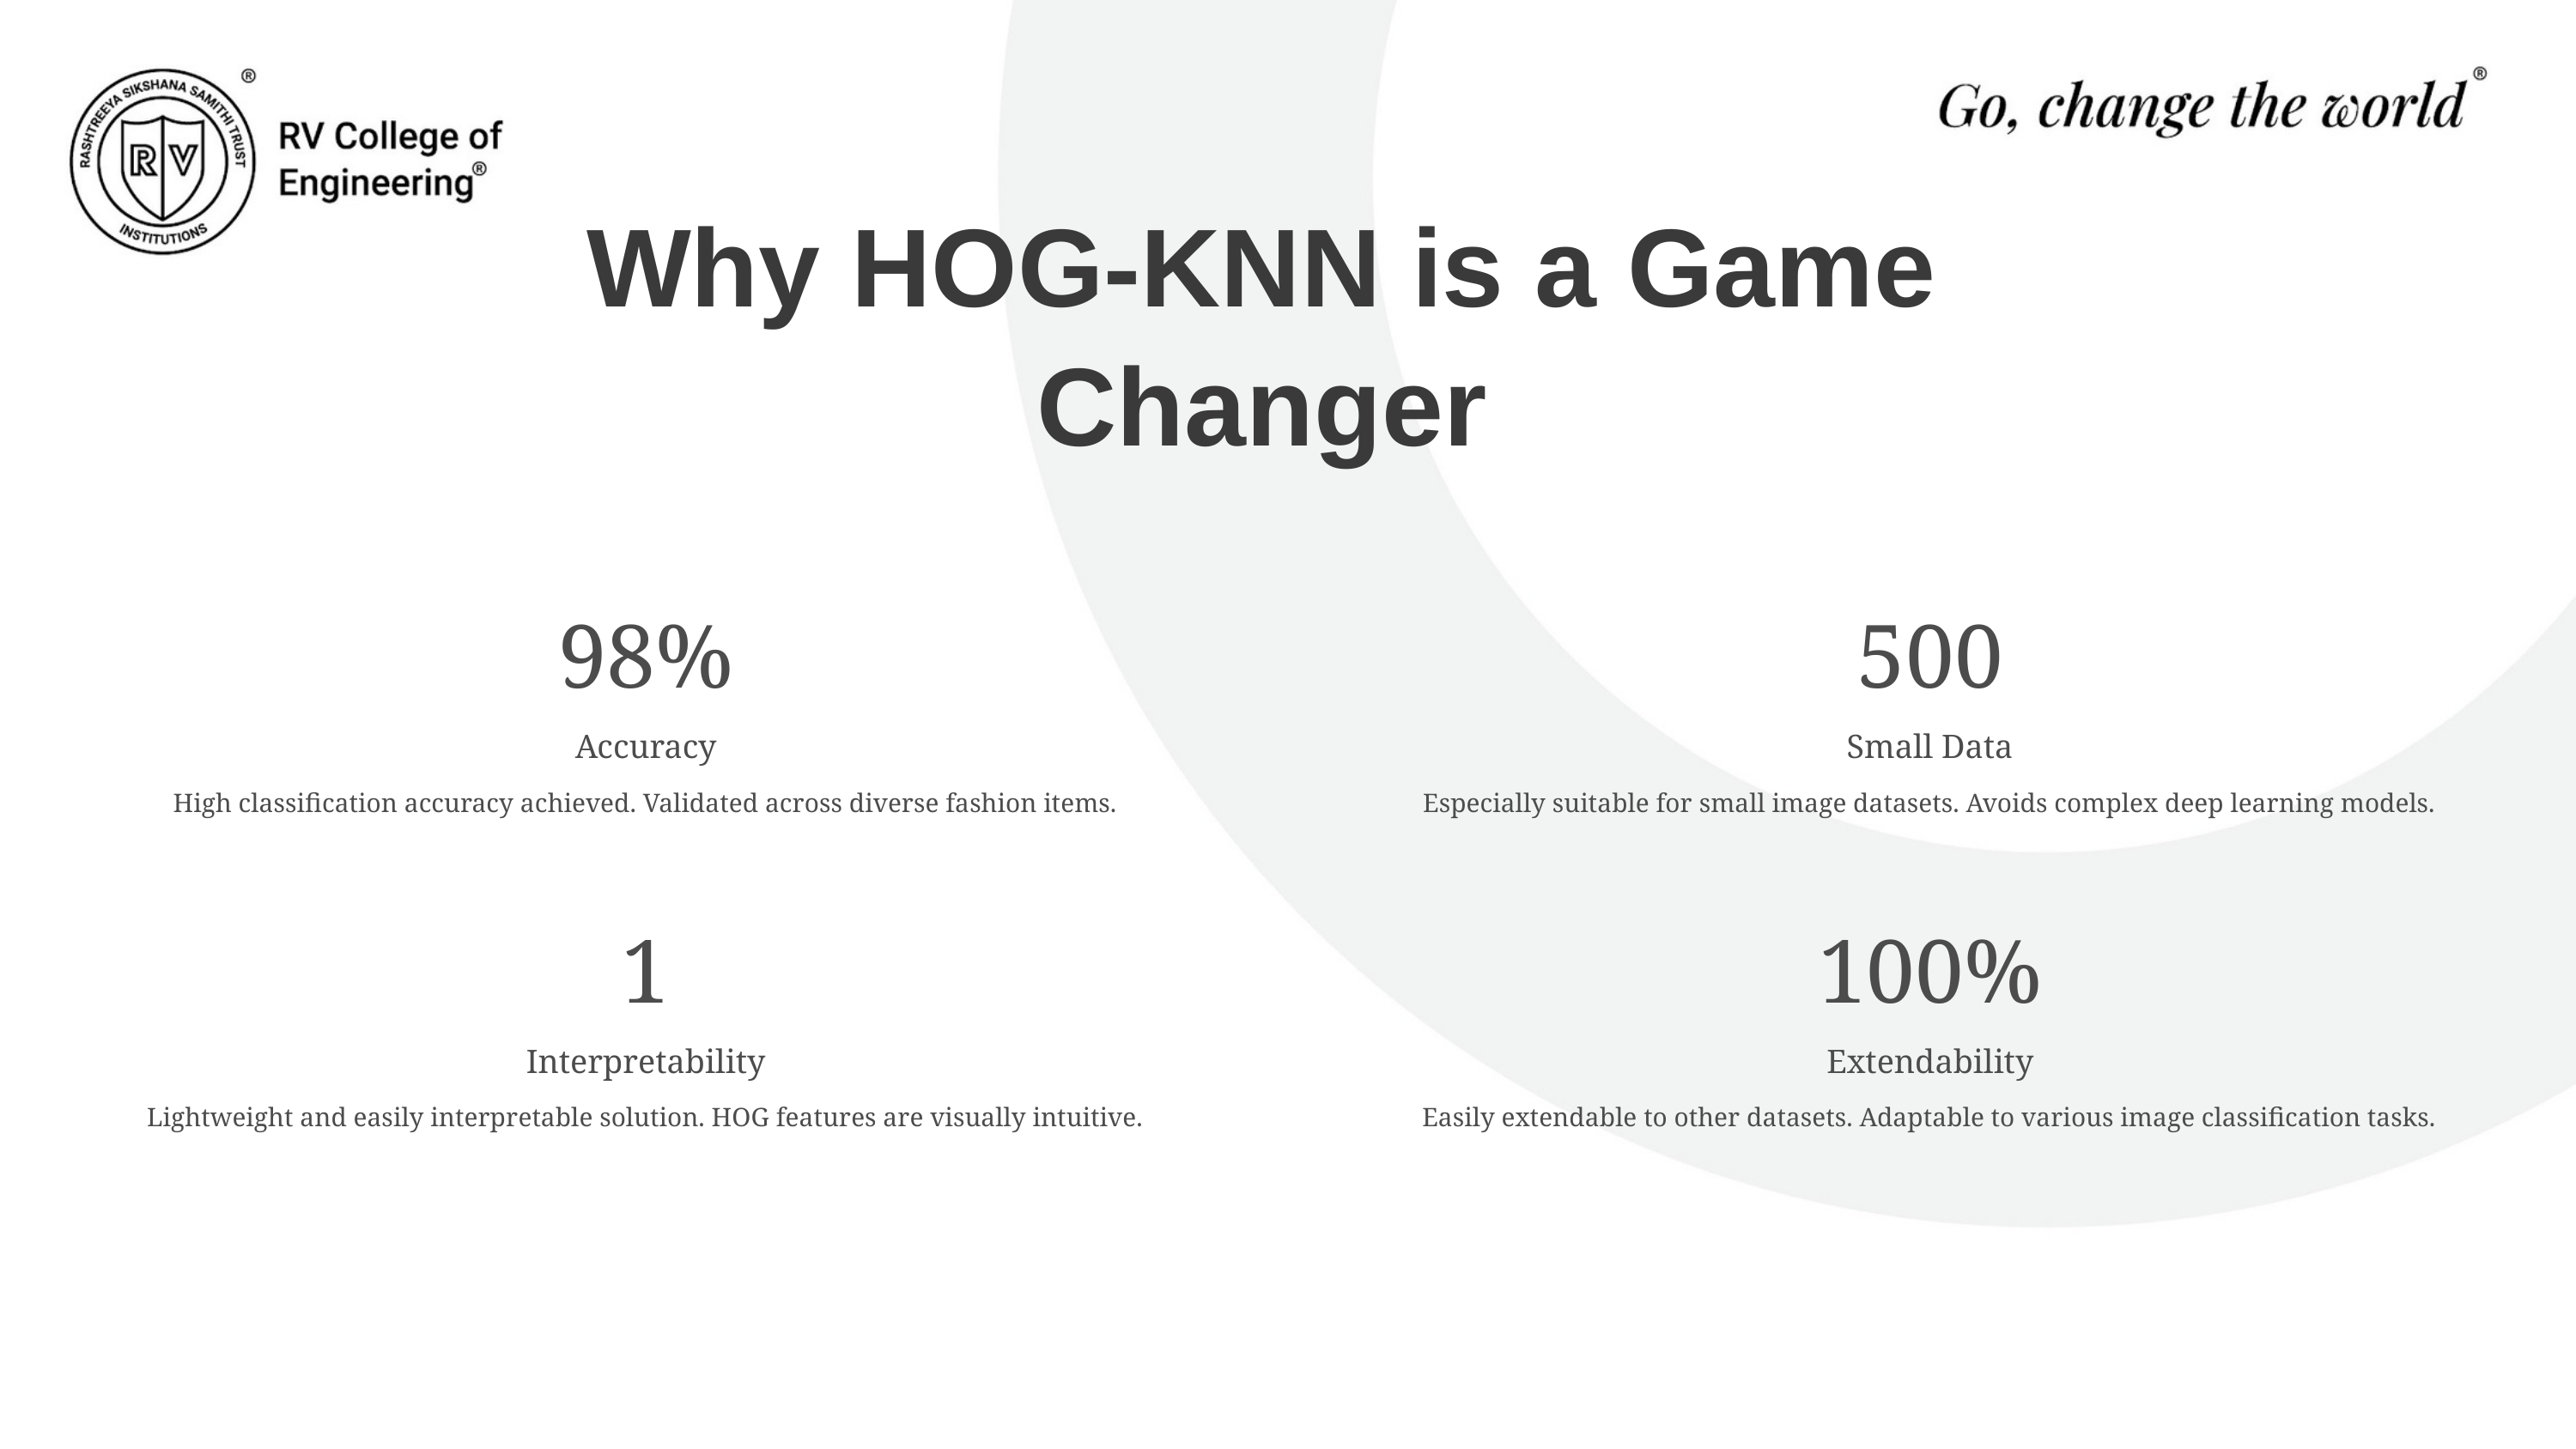

Why HOG-KNN is a Game Changer
98%
500
Accuracy
Small Data
High classification accuracy achieved. Validated across diverse fashion items.
Especially suitable for small image datasets. Avoids complex deep learning models.
1
100%
Extendability
Interpretability
Easily extendable to other datasets. Adaptable to various image classification tasks.
Lightweight and easily interpretable solution. HOG features are visually intuitive.